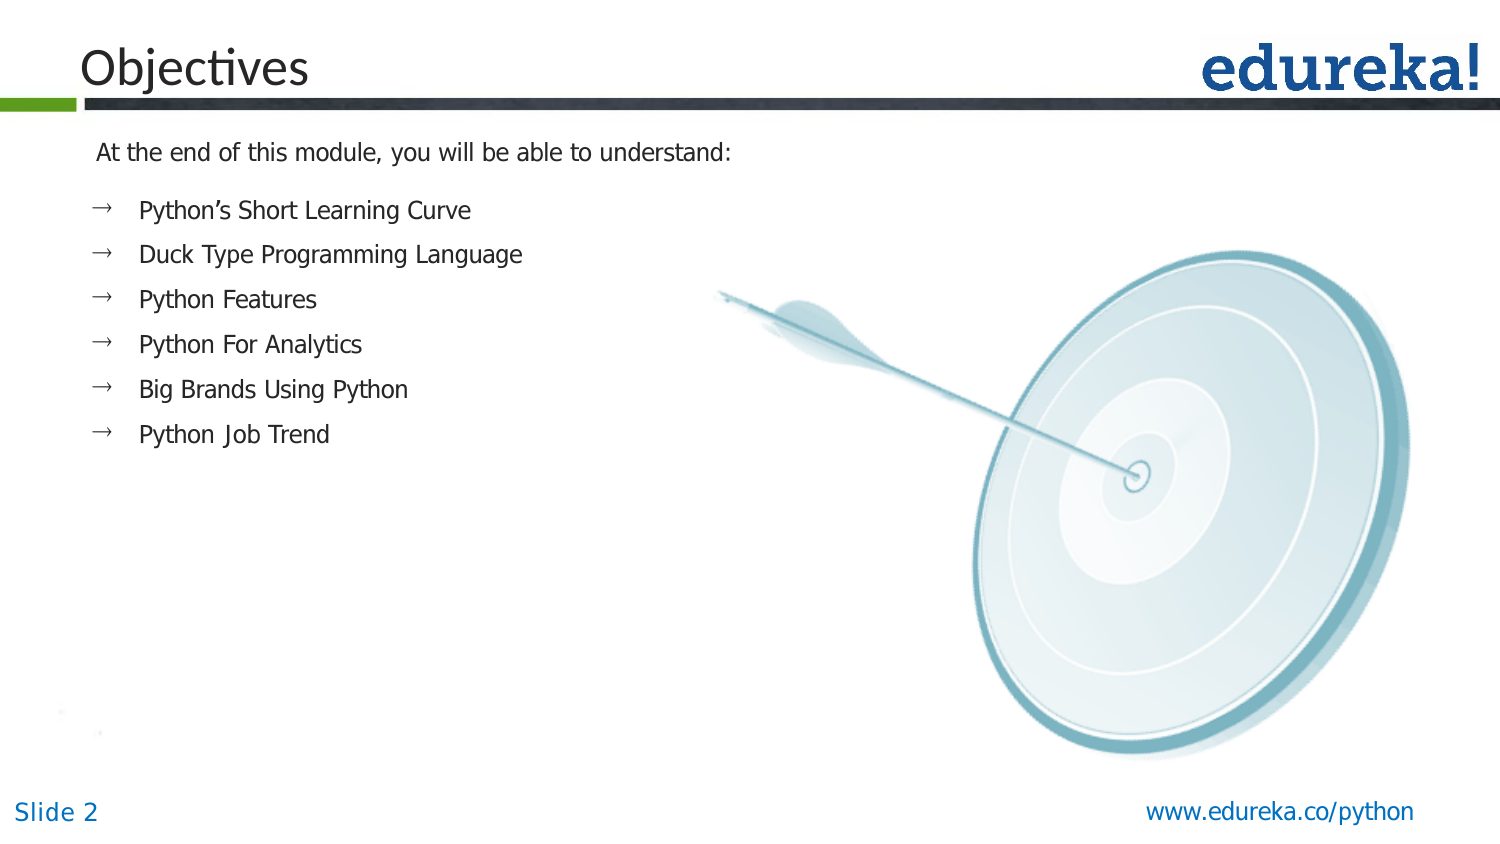

Objectives
At the end of this module, you will be able to understand:
Python’s Short Learning Curve
Duck Type Programming Language
Python Features
Python For Analytics
Big Brands Using Python
Python Job Trend